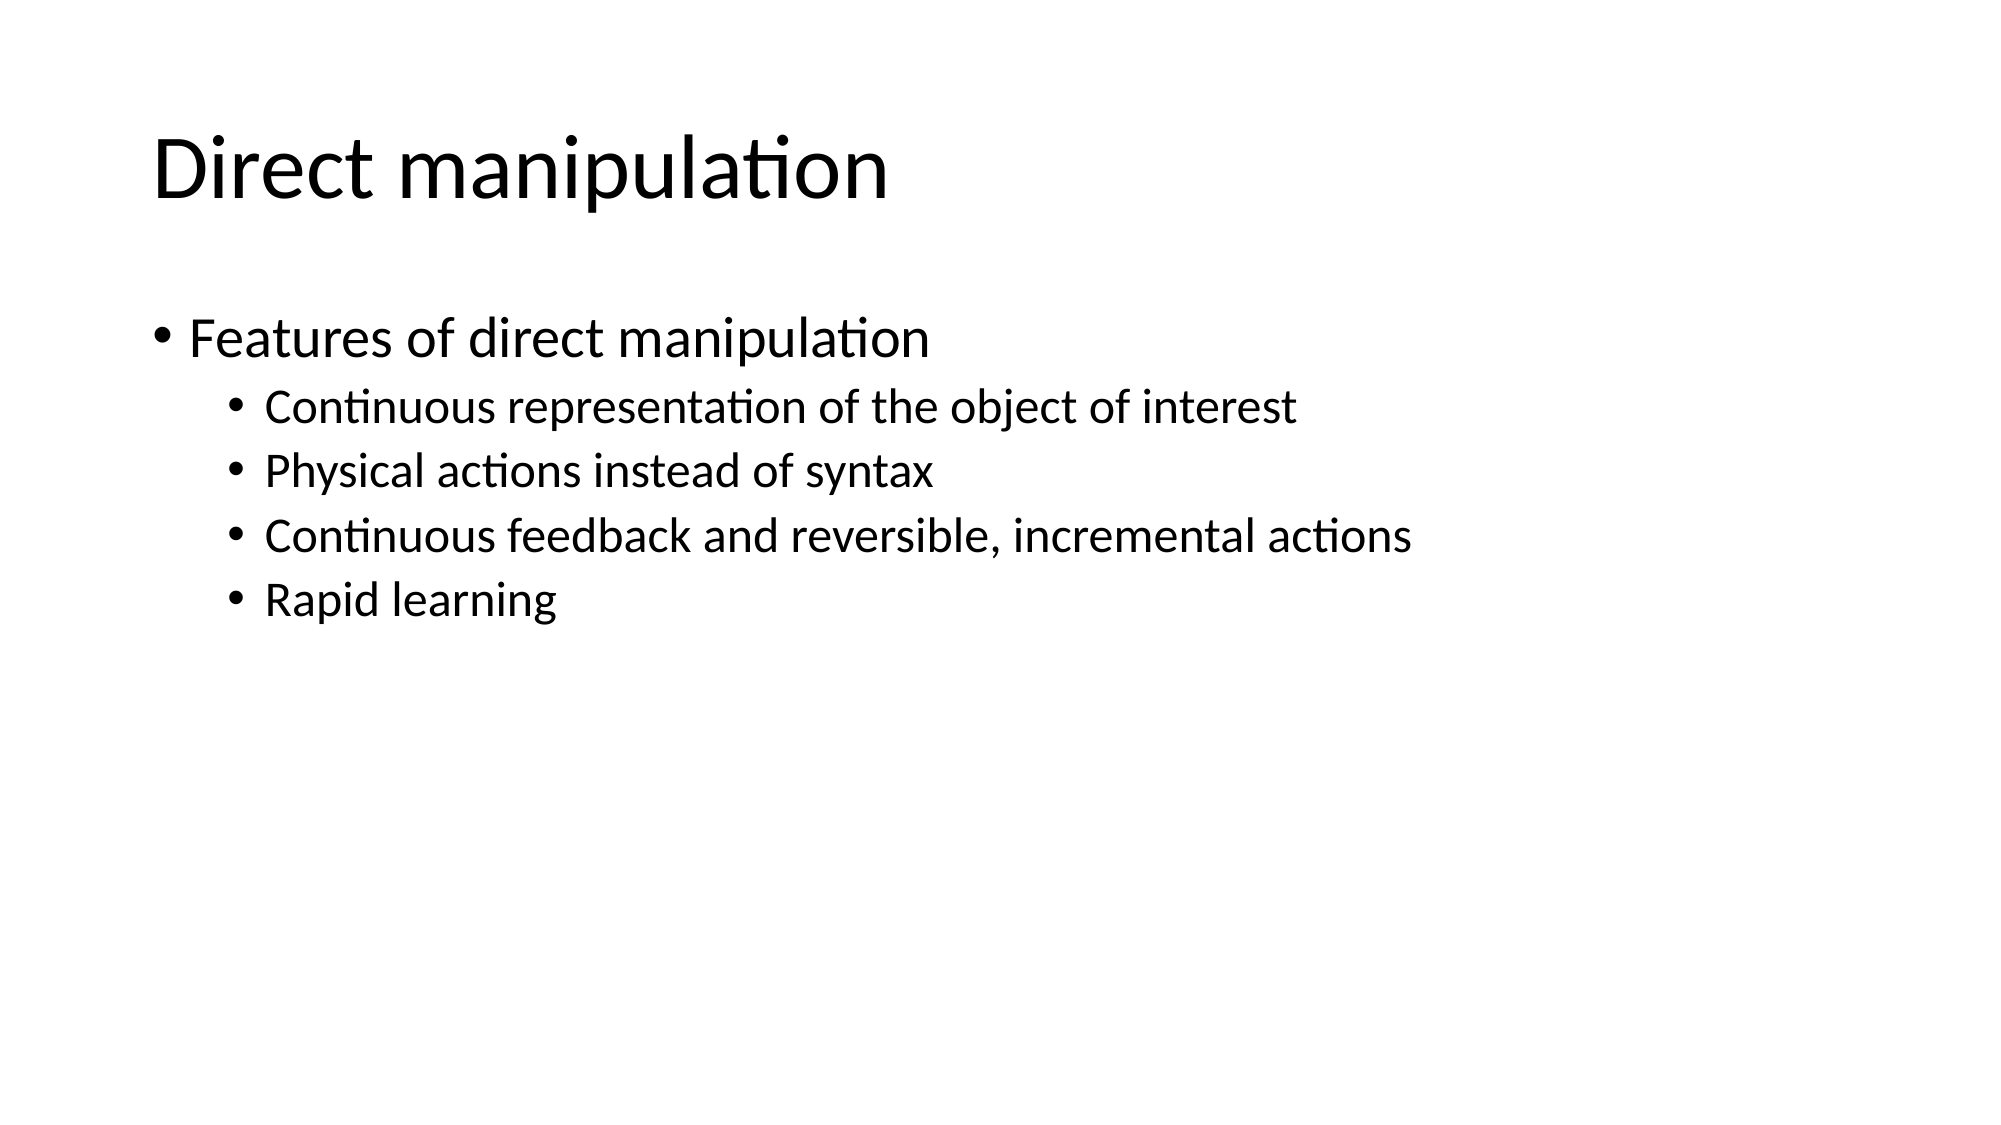

# Direct manipulation
Features of direct manipulation
Continuous representation of the object of interest
Physical actions instead of syntax
Continuous feedback and reversible, incremental actions
Rapid learning